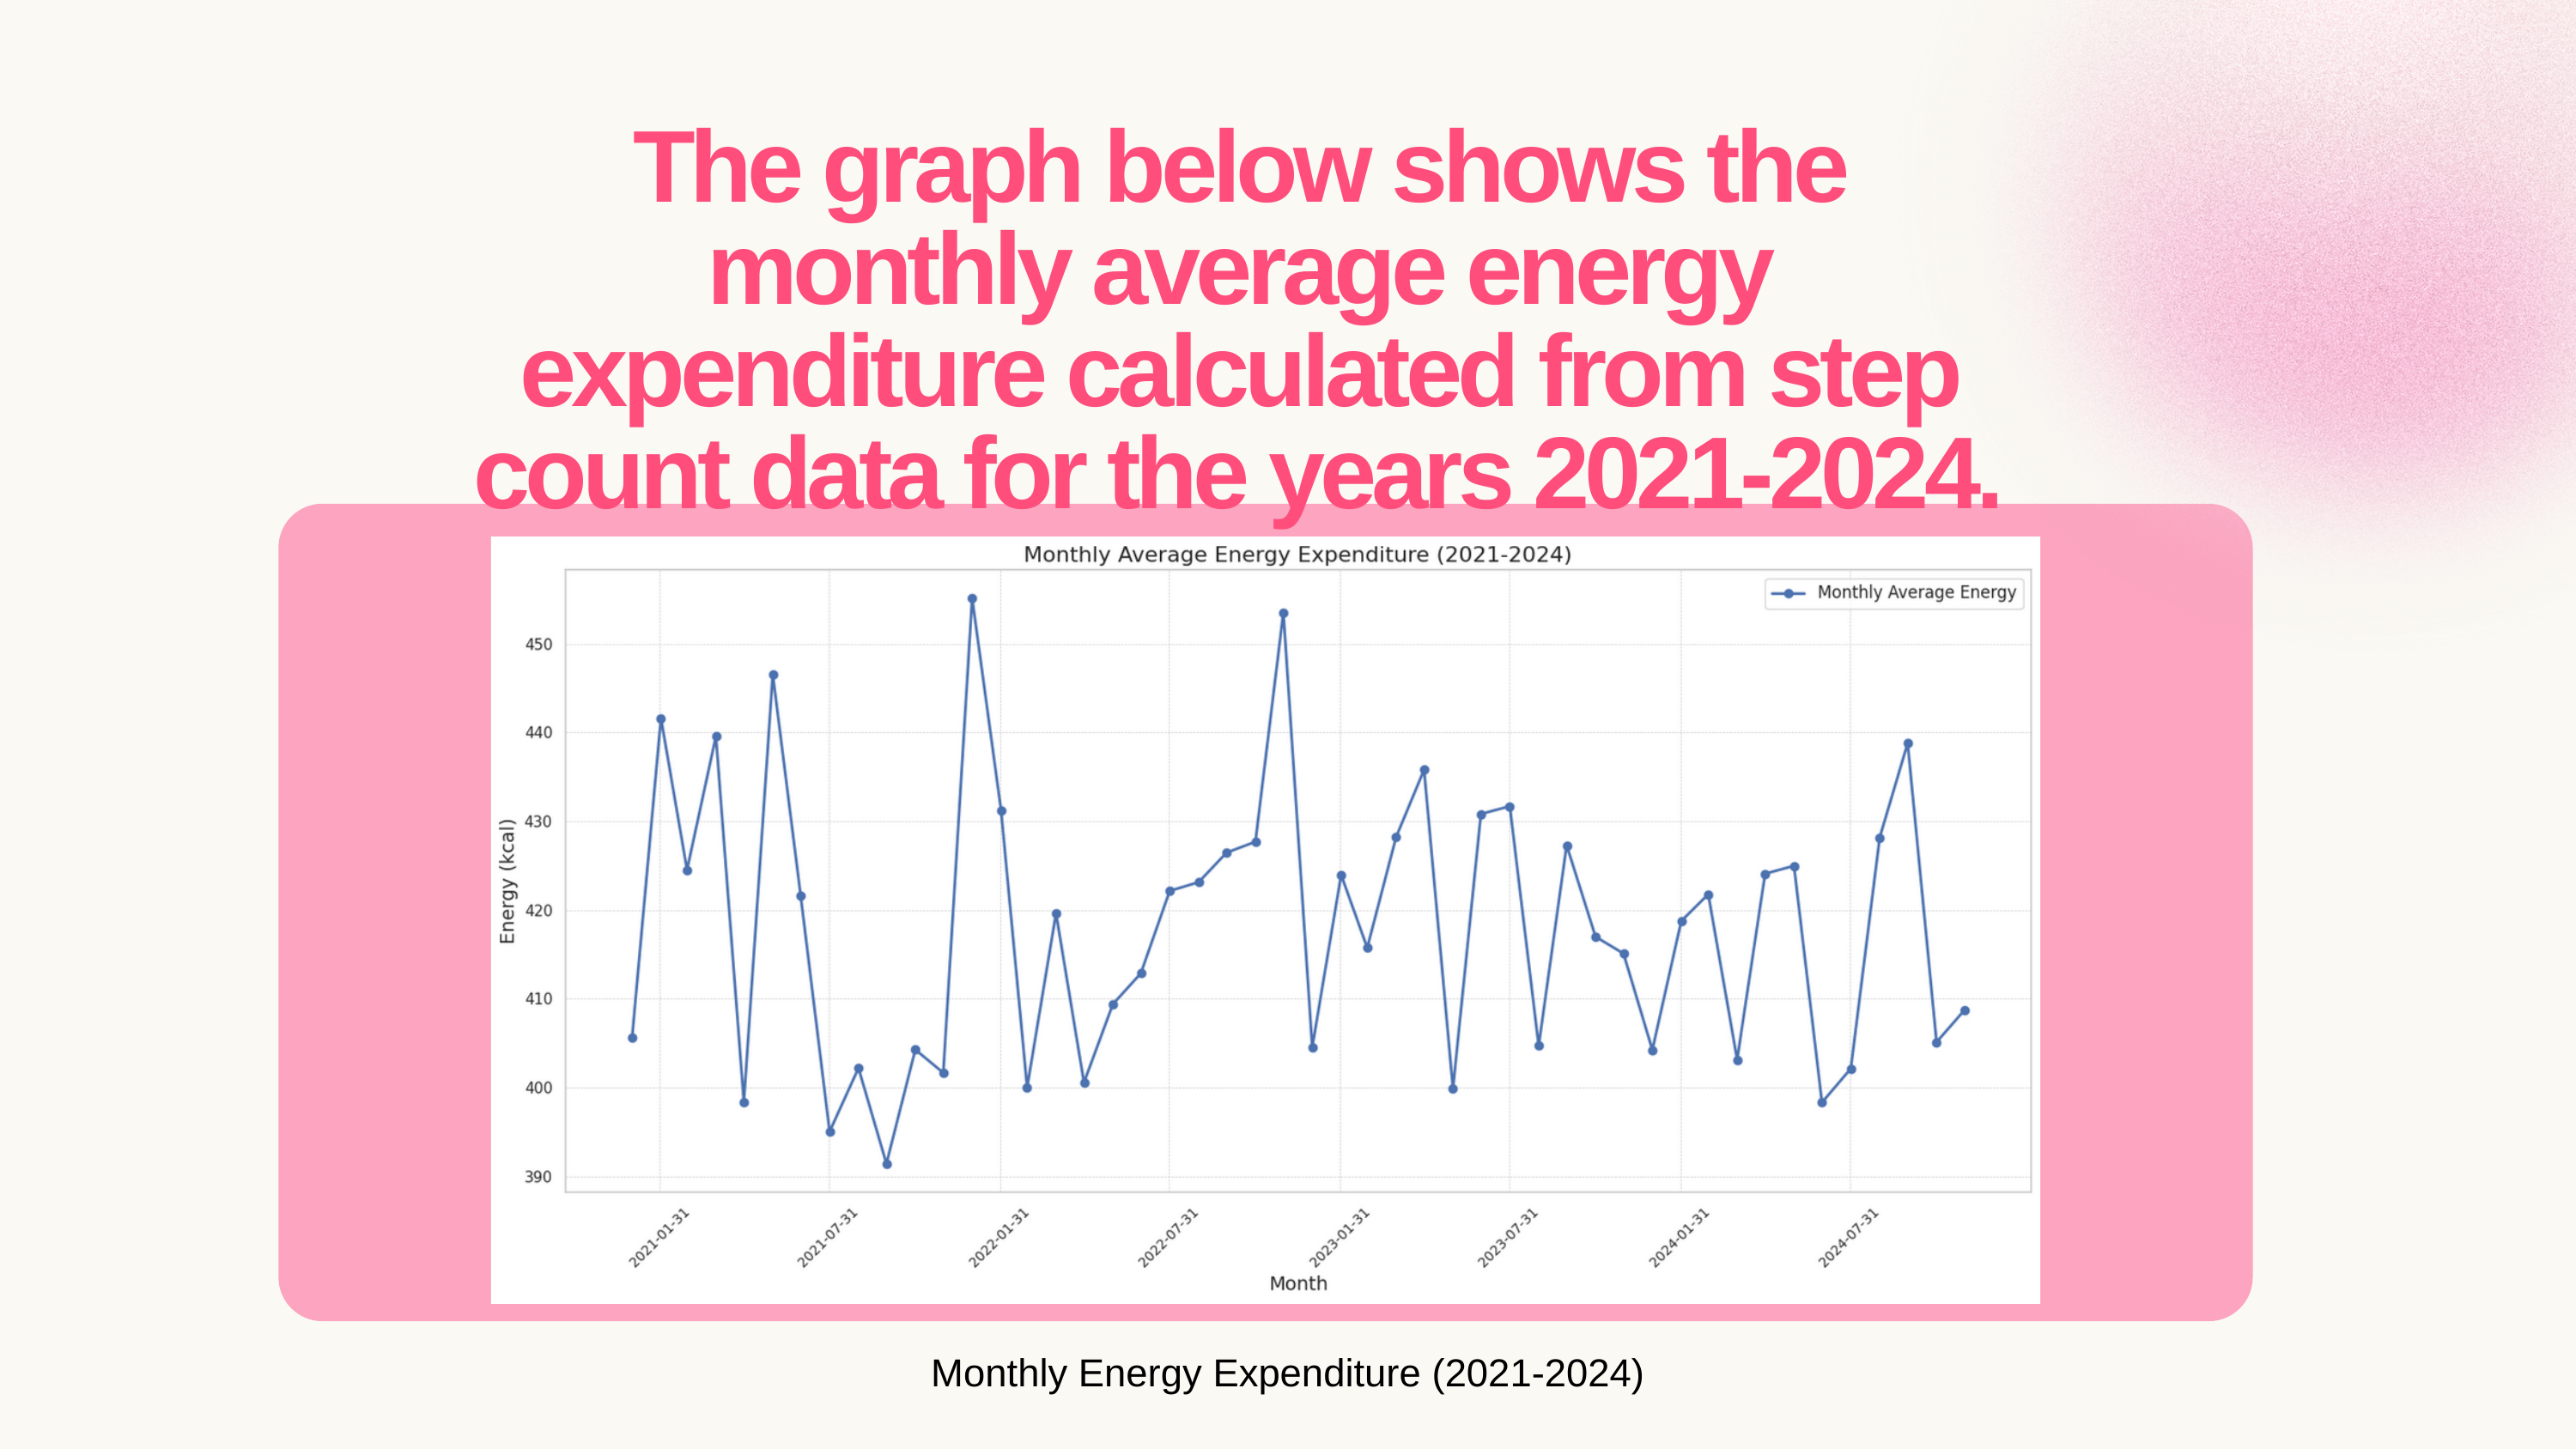

The graph below shows the monthly average energy expenditure calculated from step count data for the years 2021-2024.

Monthly Energy Expenditure (2021-2024)